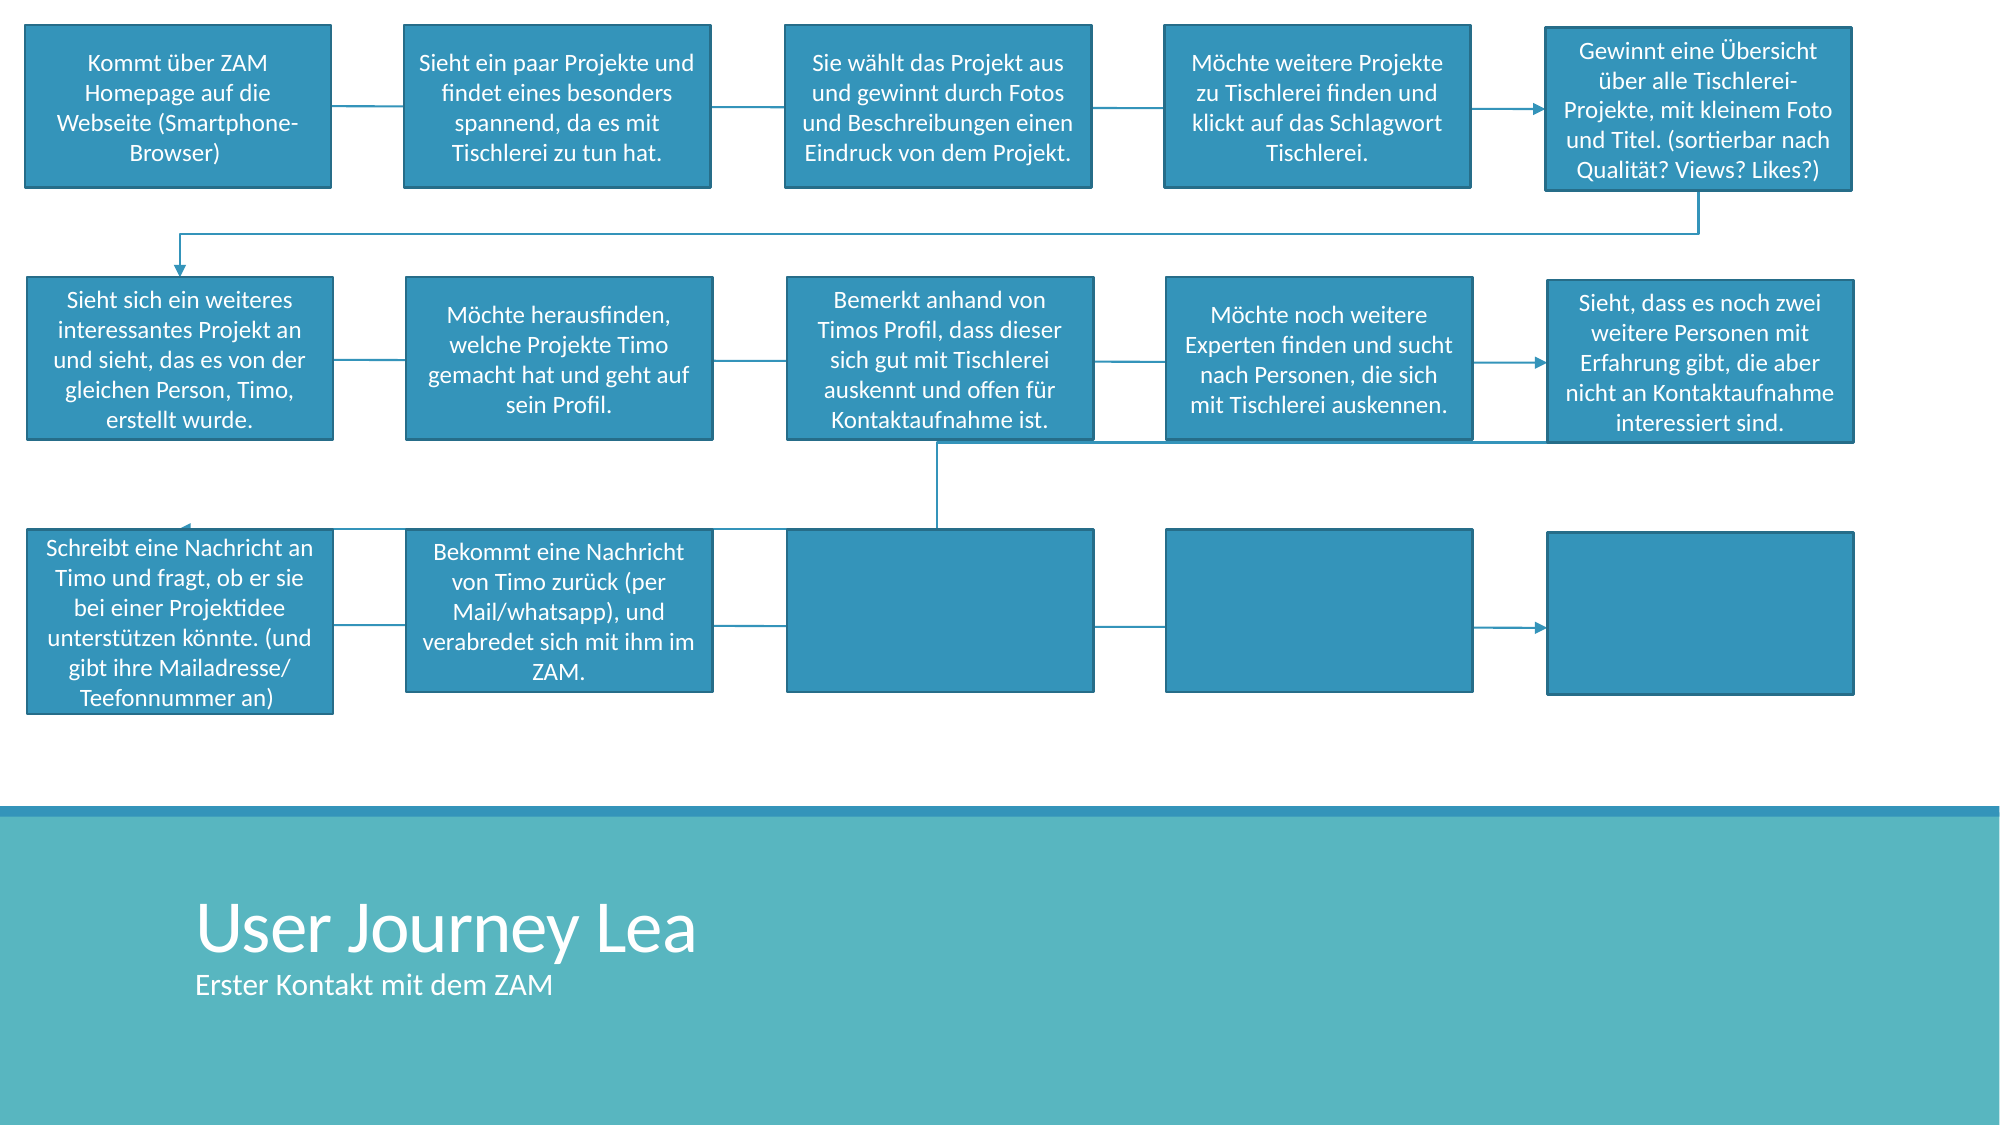

Kommt über ZAM Homepage auf die Webseite (Smartphone-Browser)
Sieht ein paar Projekte und findet eines besonders spannend, da es mit Tischlerei zu tun hat.
Sie wählt das Projekt aus und gewinnt durch Fotos und Beschreibungen einen Eindruck von dem Projekt.
Möchte weitere Projekte zu Tischlerei finden und klickt auf das Schlagwort Tischlerei.
Gewinnt eine Übersicht über alle Tischlerei-Projekte, mit kleinem Foto und Titel. (sortierbar nach Qualität? Views? Likes?)
Sieht sich ein weiteres interessantes Projekt an und sieht, das es von der gleichen Person, Timo, erstellt wurde.
Möchte herausfinden, welche Projekte Timo gemacht hat und geht auf sein Profil.
Bemerkt anhand von Timos Profil, dass dieser sich gut mit Tischlerei auskennt und offen für Kontaktaufnahme ist.
Möchte noch weitere Experten finden und sucht nach Personen, die sich mit Tischlerei auskennen.
Sieht, dass es noch zwei weitere Personen mit Erfahrung gibt, die aber nicht an Kontaktaufnahme interessiert sind.
Schreibt eine Nachricht an Timo und fragt, ob er sie bei einer Projektidee unterstützen könnte. (und gibt ihre Mailadresse/ Teefonnummer an)
Bekommt eine Nachricht von Timo zurück (per Mail/whatsapp), und verabredet sich mit ihm im ZAM.

# User Journey Lea
Erster Kontakt mit dem ZAM